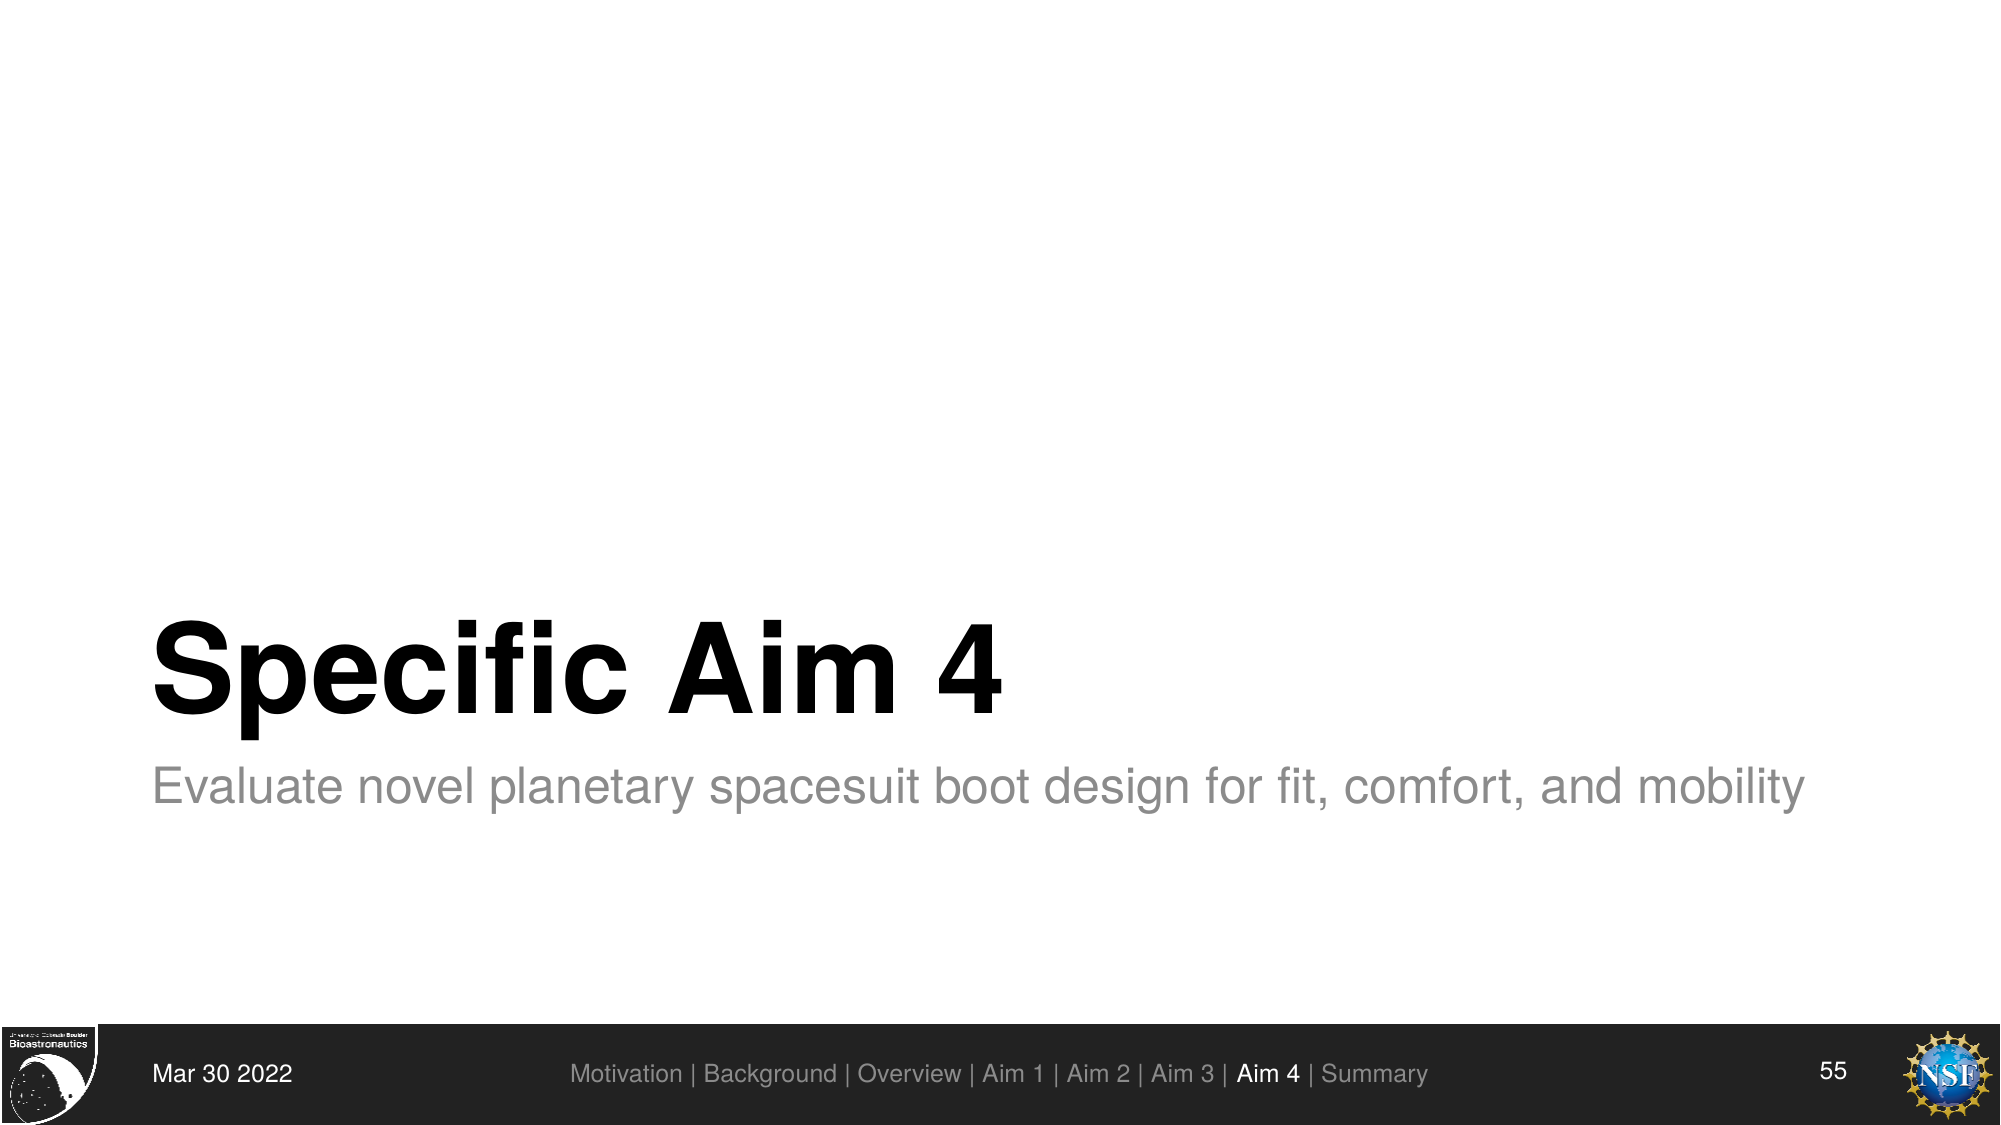

# Specific Aim 4
Evaluate novel planetary spacesuit boot design for fit, comfort, and mobility
Motivation | Background | Overview | Aim 1 | Aim 2 | Aim 3 | Aim 4 | Summary
Mar 30 2022
55